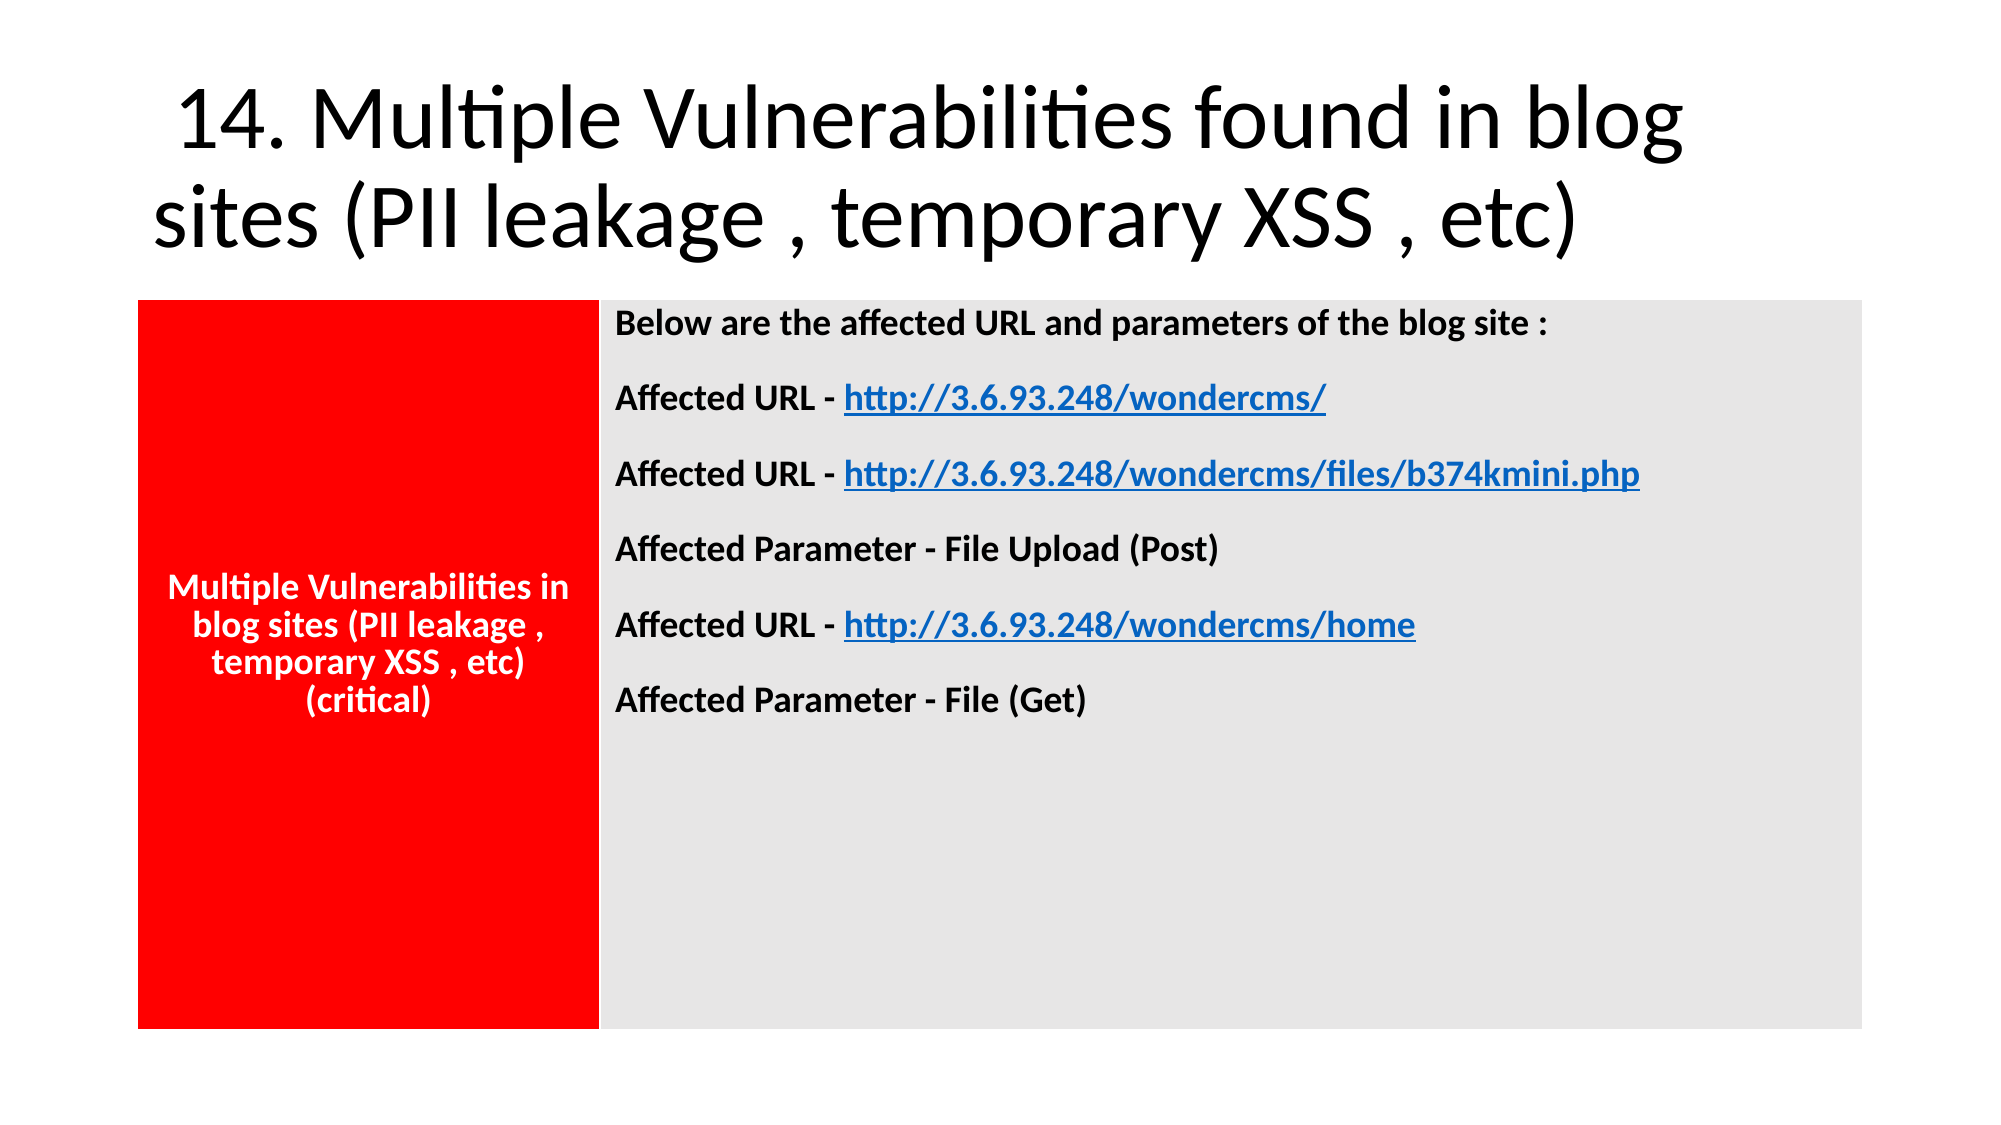

# 14. Multiple Vulnerabilities found in blog sites (PII leakage , temporary XSS , etc)
| Multiple Vulnerabilities in blog sites (PII leakage , temporary XSS , etc) (critical) | Below are the affected URL and parameters of the blog site : Affected URL - http://3.6.93.248/wondercms/ Affected URL - http://3.6.93.248/wondercms/files/b374kmini.php Affected Parameter - File Upload (Post) Affected URL - http://3.6.93.248/wondercms/home Affected Parameter - File (Get) |
| --- | --- |